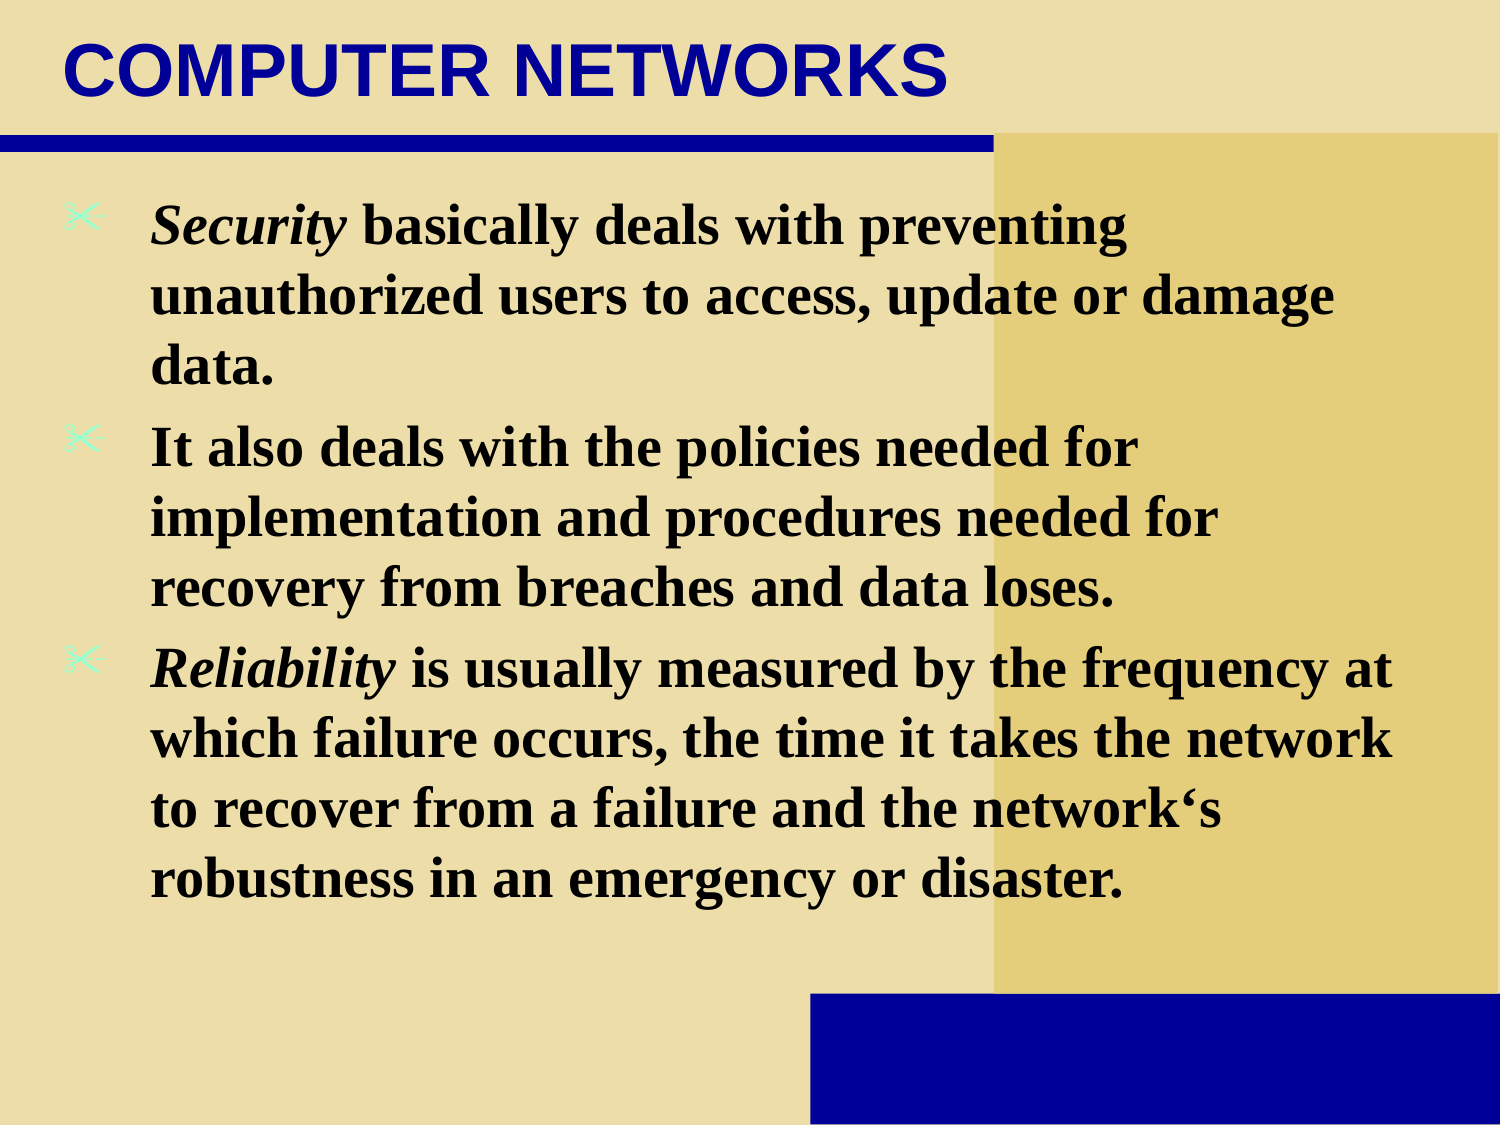

# COMPUTER NETWORKS
Security basically deals with preventing unauthorized users to access, update or damage data.
It also deals with the policies needed for implementation and procedures needed for recovery from breaches and data loses.
Reliability is usually measured by the frequency at which failure occurs, the time it takes the network to recover from a failure and the network‘s robustness in an emergency or disaster.